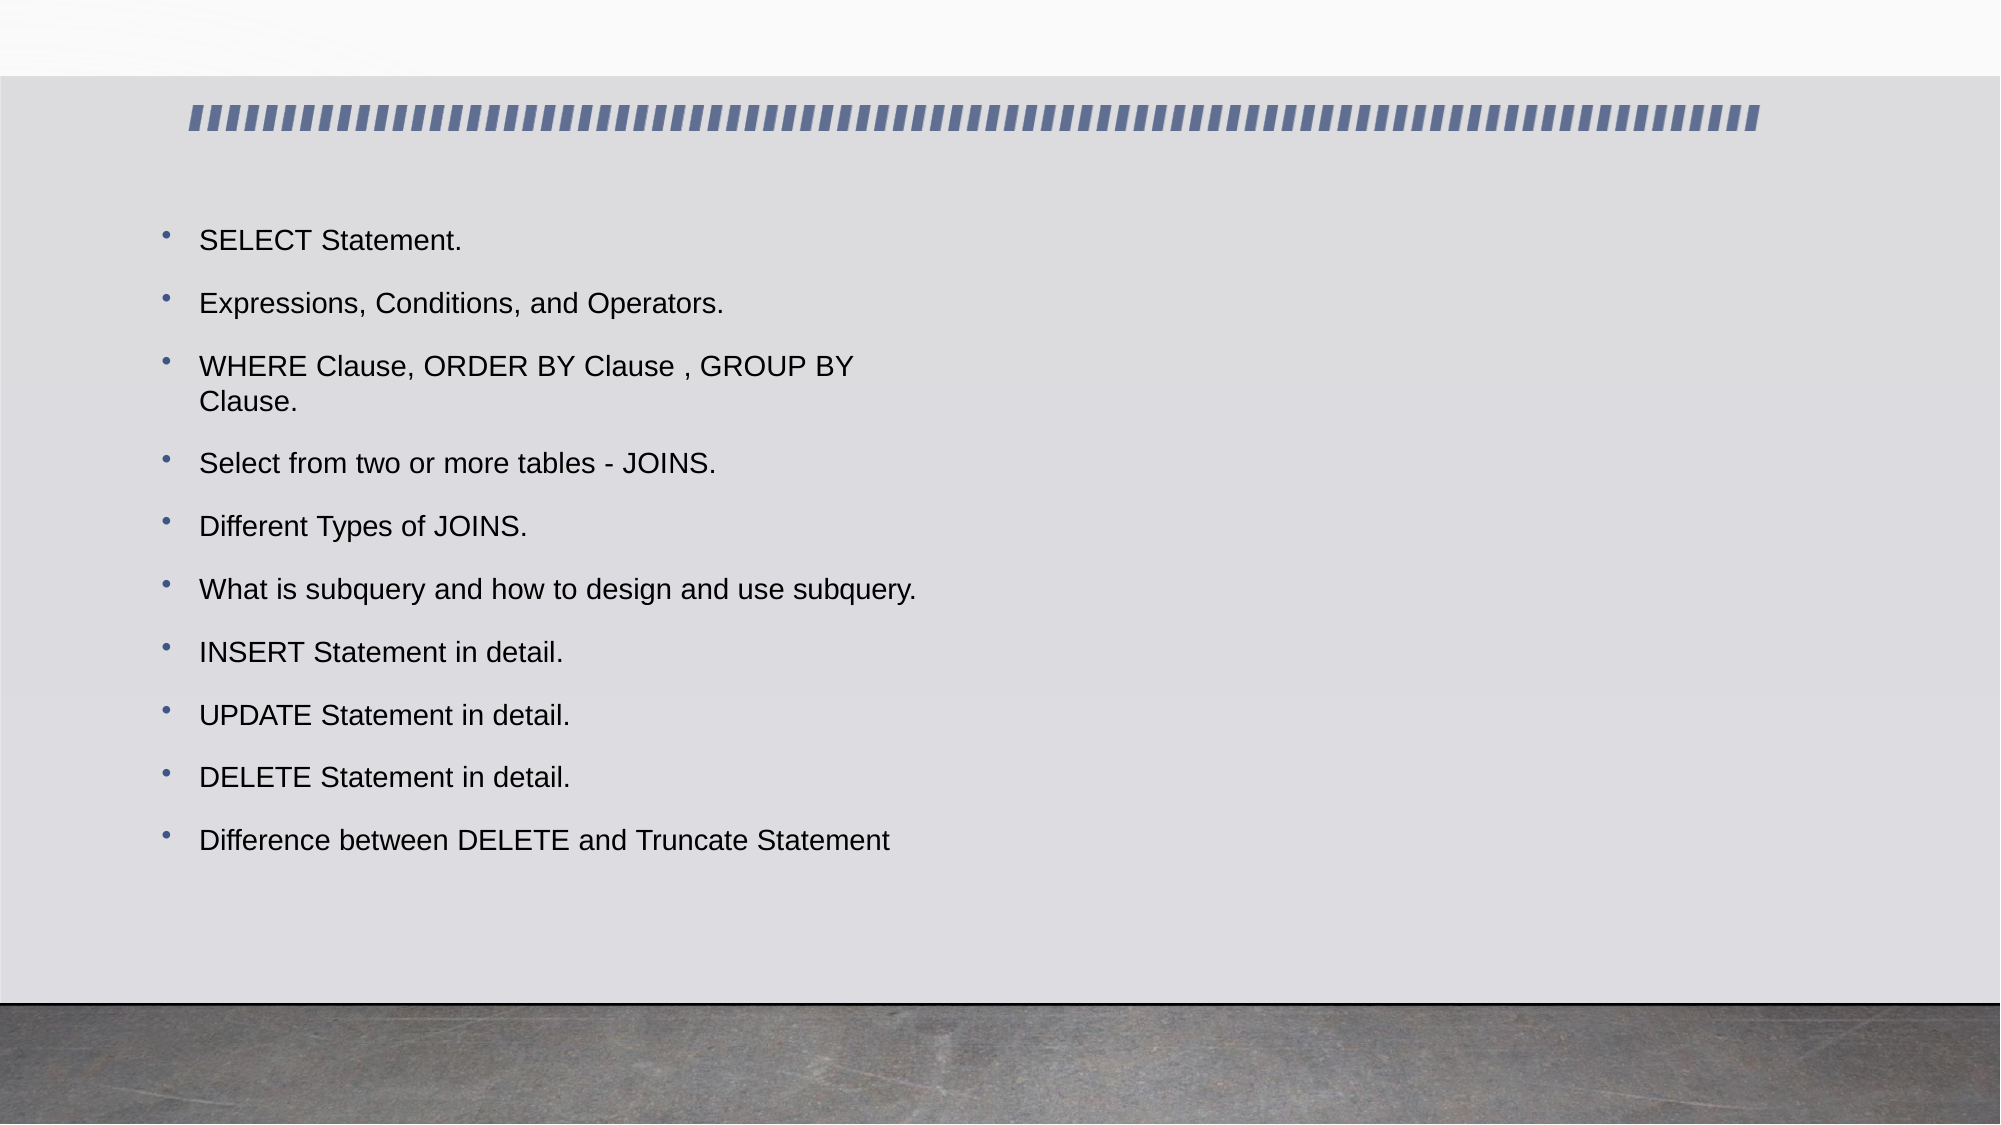

SELECT Statement.
Expressions, Conditions, and Operators.
WHERE Clause, ORDER BY Clause , GROUP BY Clause.
Select from two or more tables - JOINS.
Different Types of JOINS.
What is subquery and how to design and use subquery.
INSERT Statement in detail.
UPDATE Statement in detail.
DELETE Statement in detail.
Difference between DELETE and Truncate Statement